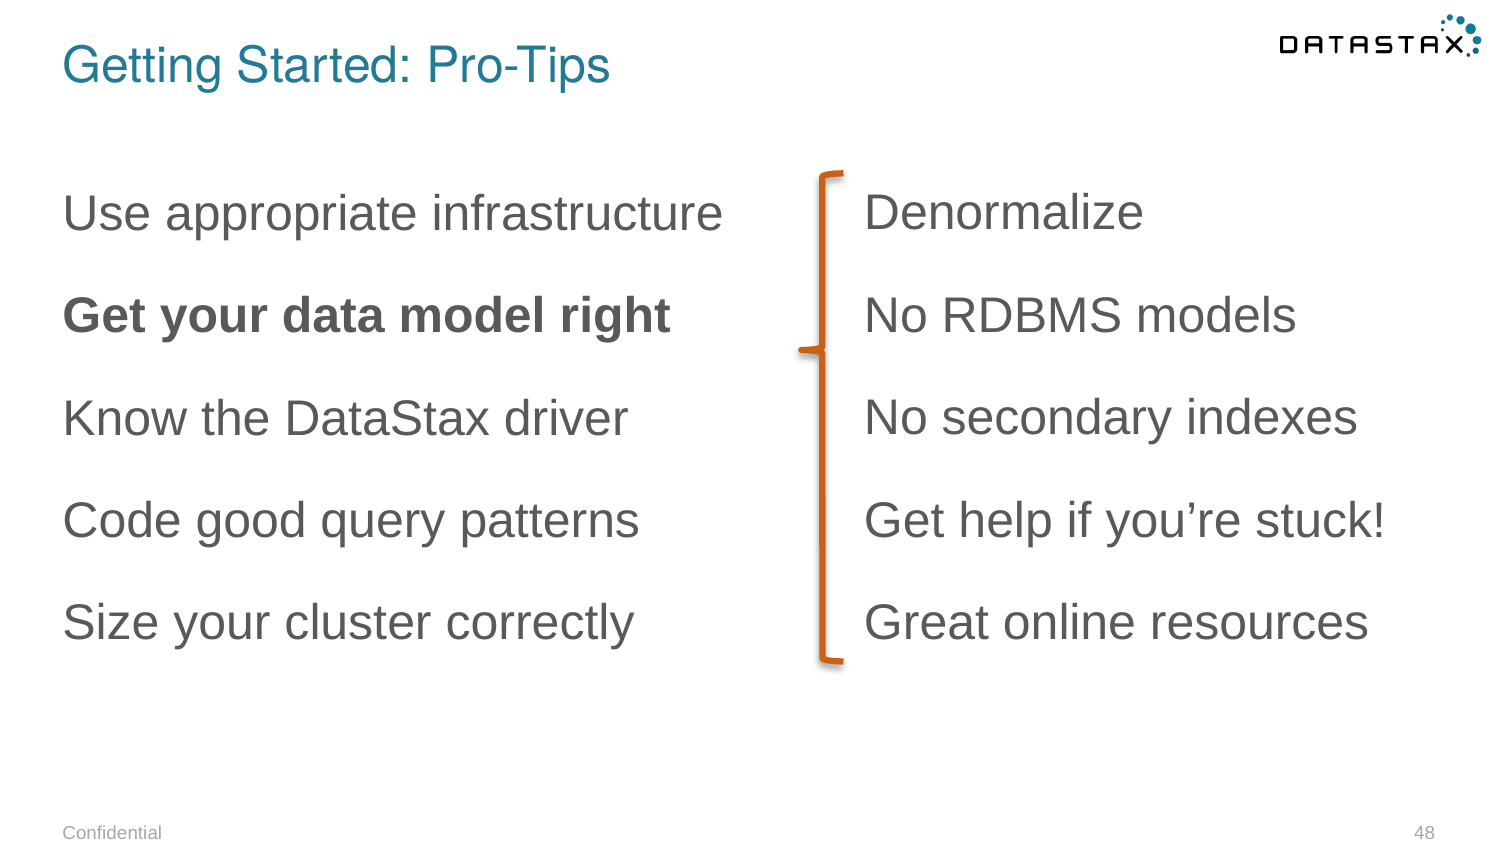

# Getting Started: Pro-Tips
Denormalize
No RDBMS models
No secondary indexes
Get help if you’re stuck!
Great online resources
Use appropriate infrastructure
Get your data model right
Know the DataStax driver
Code good query patterns
Size your cluster correctly

Confidential
48